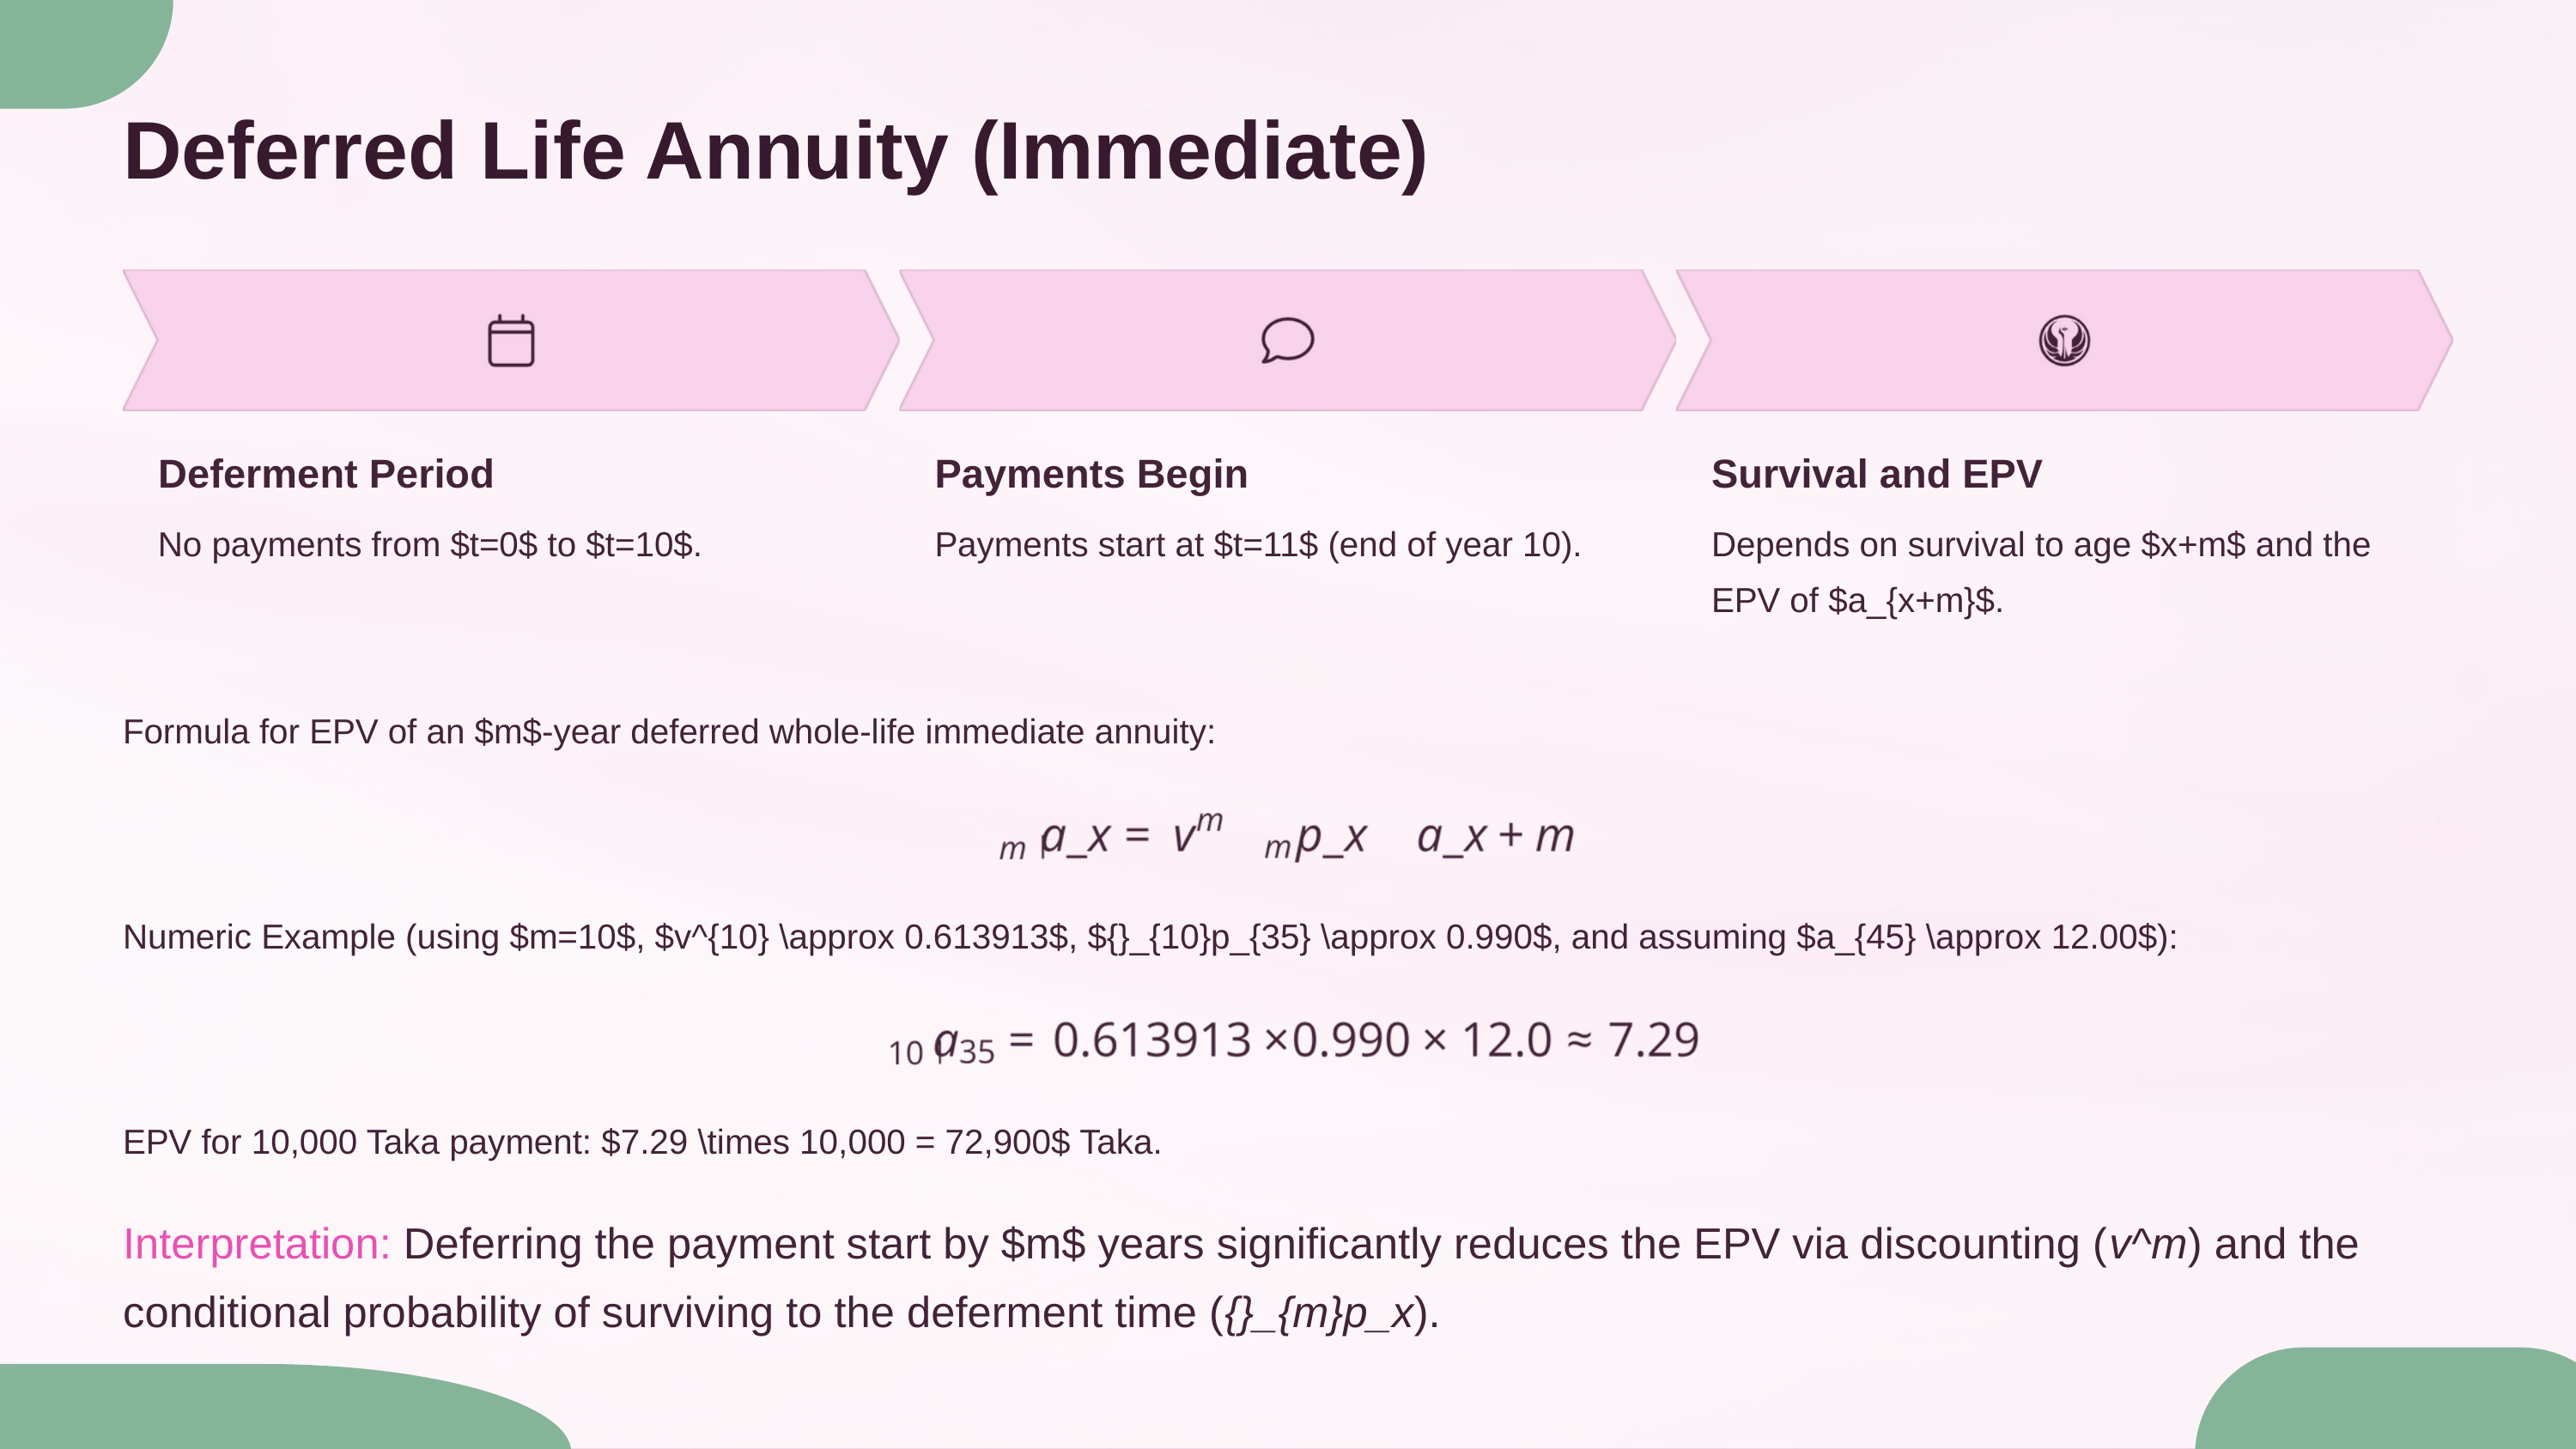

Deferred Life Annuity (Immediate)

Deferment Period
Payments Begin
Survival and EPV
No payments from $t=0$ to $t=10$.
Payments start at $t=11$ (end of year 10).
Depends on survival to age $x+m$ and the EPV of $a_{x+m}$.
Formula for EPV of an $m$-year deferred whole-life immediate annuity:

Numeric Example (using $m=10$, $v^{10} \approx 0.613913$, ${}_{10}p_{35} \approx 0.990$, and assuming $a_{45} \approx 12.00$):

EPV for 10,000 Taka payment: $7.29 \times 10,000 = 72,900$ Taka.
Interpretation: Deferring the payment start by $m$ years significantly reduces the EPV via discounting (v^m) and the conditional probability of surviving to the deferment time ({}_{m}p_x).